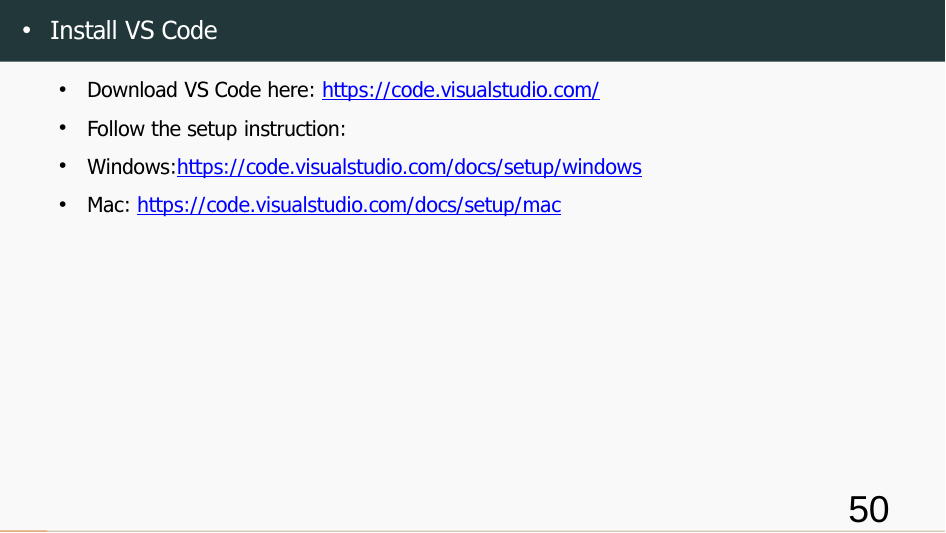

# Install VS Code
Download VS Code here: https://code.visualstudio.com/
Follow the setup instruction:
Windows:https://code.visualstudio.com/docs/setup/windows
Mac: https://code.visualstudio.com/docs/setup/mac